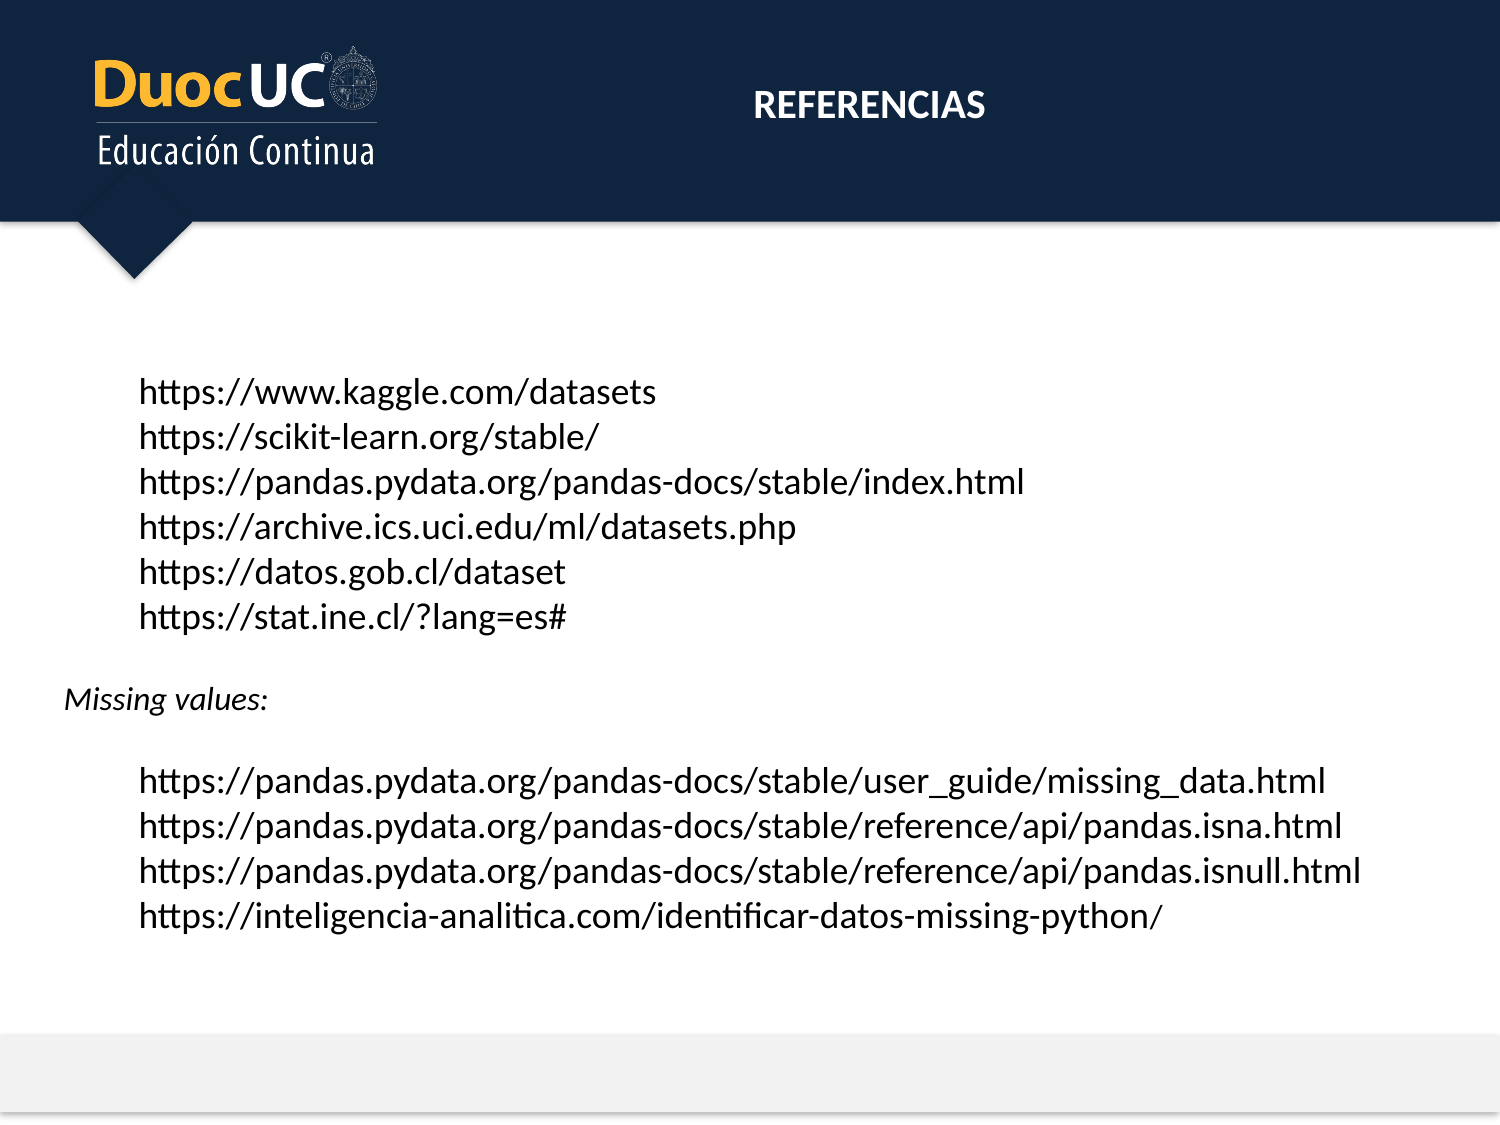

REFERENCIAS
https://www.kaggle.com/datasets
https://scikit-learn.org/stable/
https://pandas.pydata.org/pandas-docs/stable/index.html
https://archive.ics.uci.edu/ml/datasets.php
https://datos.gob.cl/dataset
https://stat.ine.cl/?lang=es#

Missing values:

https://pandas.pydata.org/pandas-docs/stable/user_guide/missing_data.html
	https://pandas.pydata.org/pandas-docs/stable/reference/api/pandas.isna.html
	https://pandas.pydata.org/pandas-docs/stable/reference/api/pandas.isnull.html
	https://inteligencia-analitica.com/identificar-datos-missing-python/